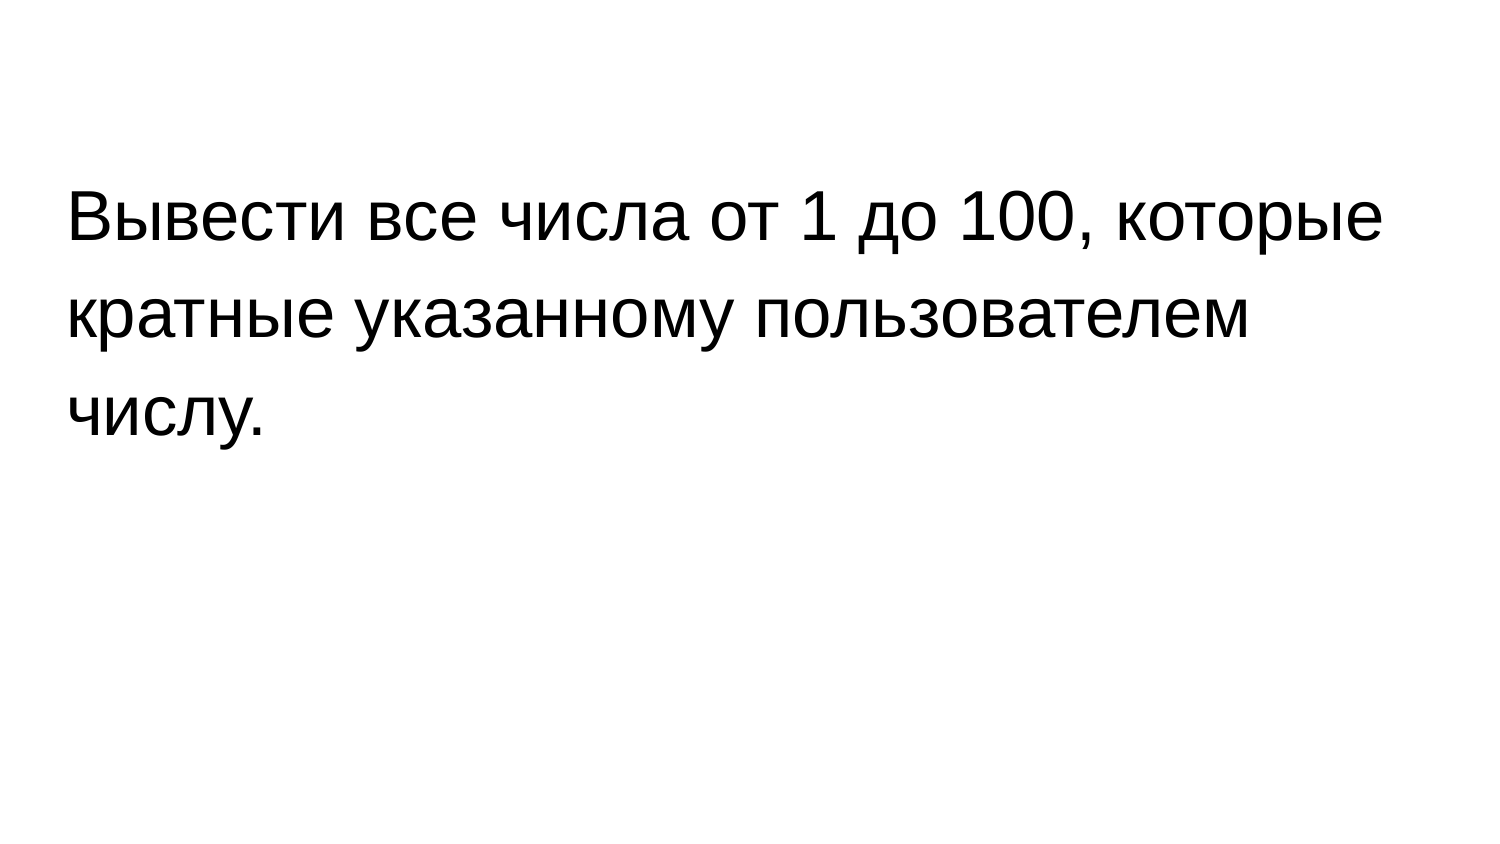

Вывести все числа от 1 до 100, которые кратные указанному пользователем числу.